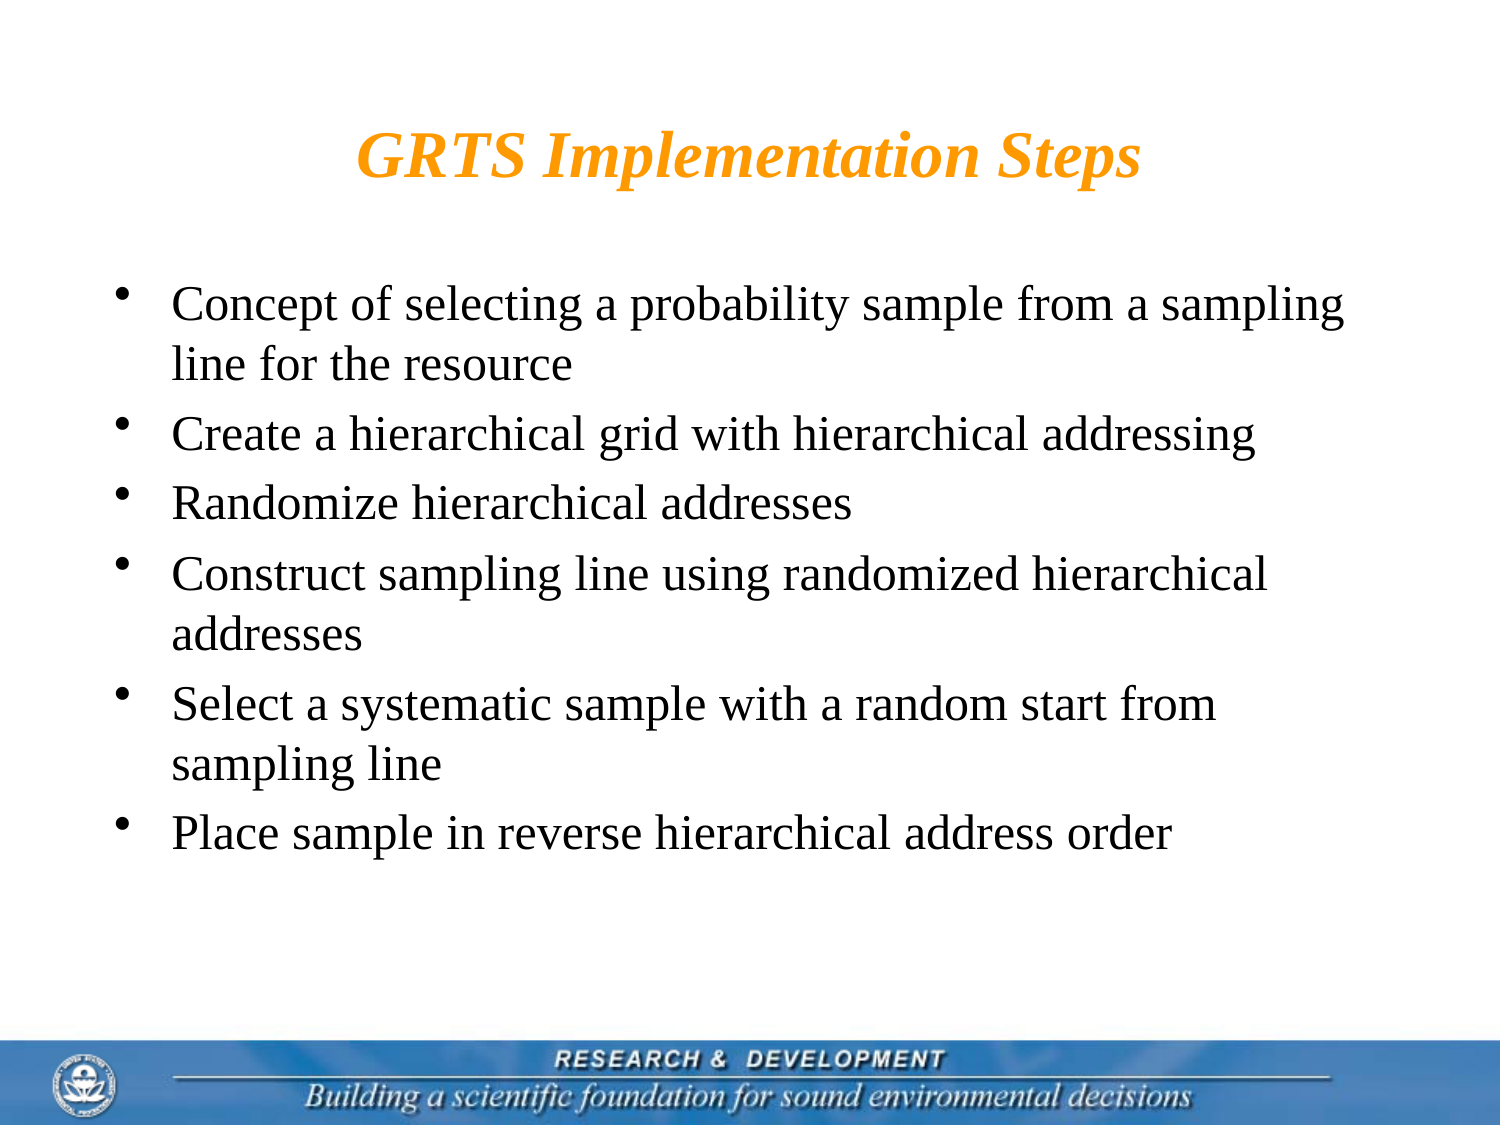

# GRTS Implementation Steps
Concept of selecting a probability sample from a sampling line for the resource
Create a hierarchical grid with hierarchical addressing
Randomize hierarchical addresses
Construct sampling line using randomized hierarchical addresses
Select a systematic sample with a random start from sampling line
Place sample in reverse hierarchical address order